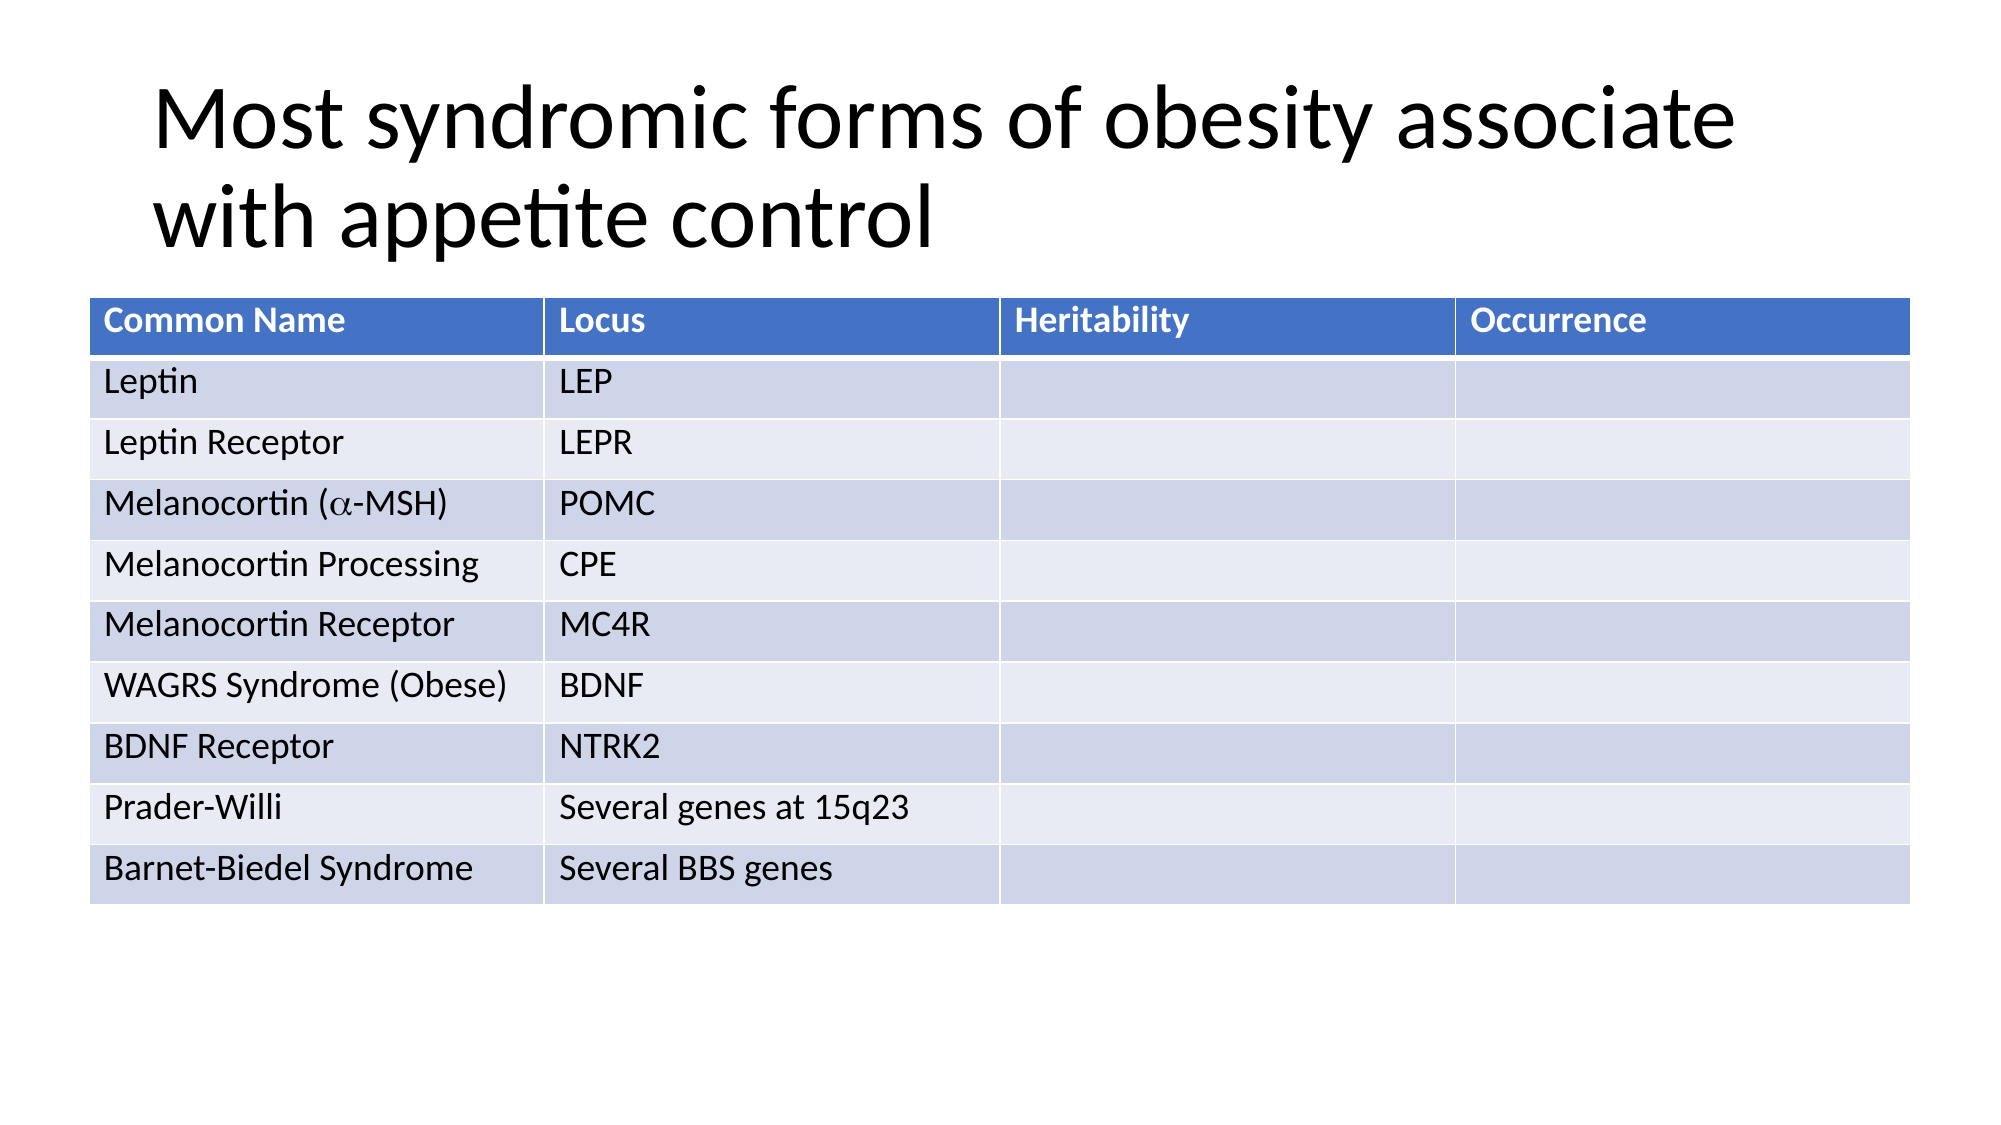

# Most syndromic forms of obesity associate with appetite control
| Common Name | Locus | Heritability | Occurrence |
| --- | --- | --- | --- |
| Leptin | LEP |  |  |
| Leptin Receptor | LEPR |  |  |
| Melanocortin (α-MSH) | POMC |  |  |
| Melanocortin Processing | CPE |  |  |
| Melanocortin Receptor | MC4R |  |  |
| WAGRS Syndrome (Obese) | BDNF |  |  |
| BDNF Receptor | NTRK2 |  |  |
| Prader-Willi | Several genes at 15q23 |  |  |
| Barnet-Biedel Syndrome | Several BBS genes |  |  |